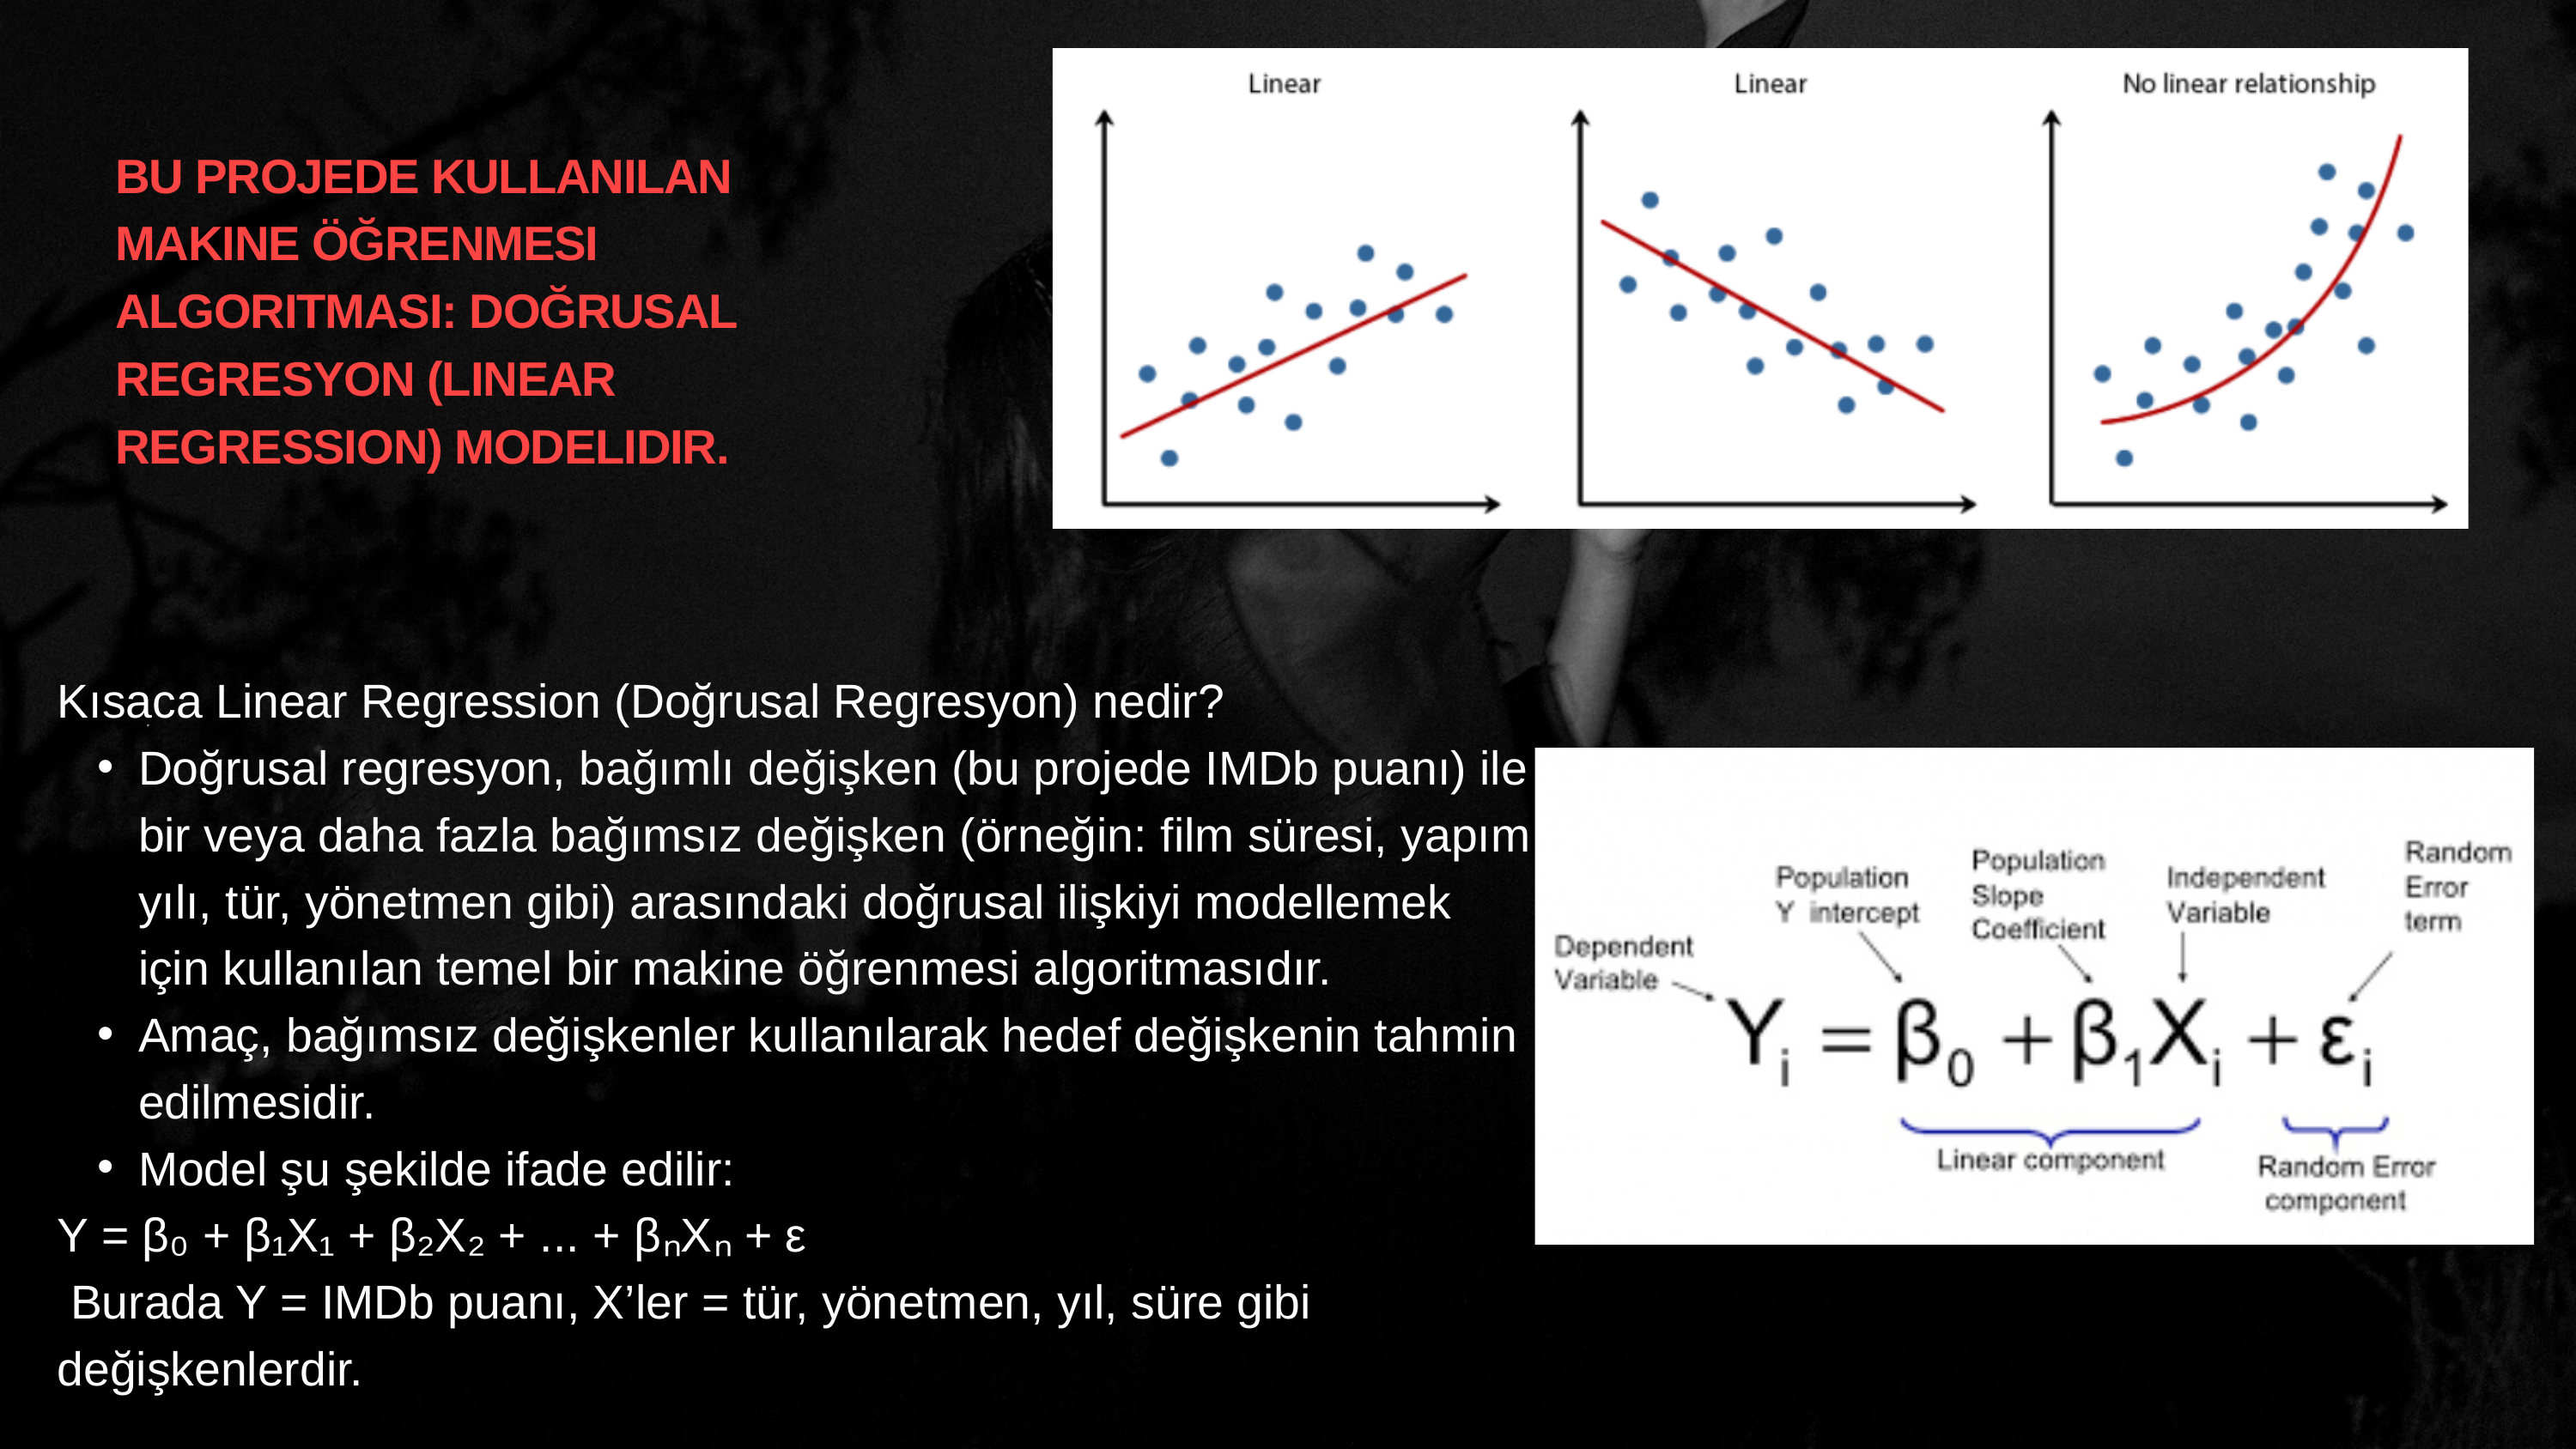

BU PROJEDE KULLANILAN MAKINE ÖĞRENMESI ALGORITMASI: DOĞRUSAL REGRESYON (LINEAR REGRESSION) MODELIDIR.
Kısaca Linear Regression (Doğrusal Regresyon) nedir?
Doğrusal regresyon, bağımlı değişken (bu projede IMDb puanı) ile bir veya daha fazla bağımsız değişken (örneğin: film süresi, yapım yılı, tür, yönetmen gibi) arasındaki doğrusal ilişkiyi modellemek için kullanılan temel bir makine öğrenmesi algoritmasıdır.
Amaç, bağımsız değişkenler kullanılarak hedef değişkenin tahmin edilmesidir.
Model şu şekilde ifade edilir:
Y = β₀ + β₁X₁ + β₂X₂ + ... + βₙXₙ + ε
 Burada Y = IMDb puanı, X’ler = tür, yönetmen, yıl, süre gibi değişkenlerdir.